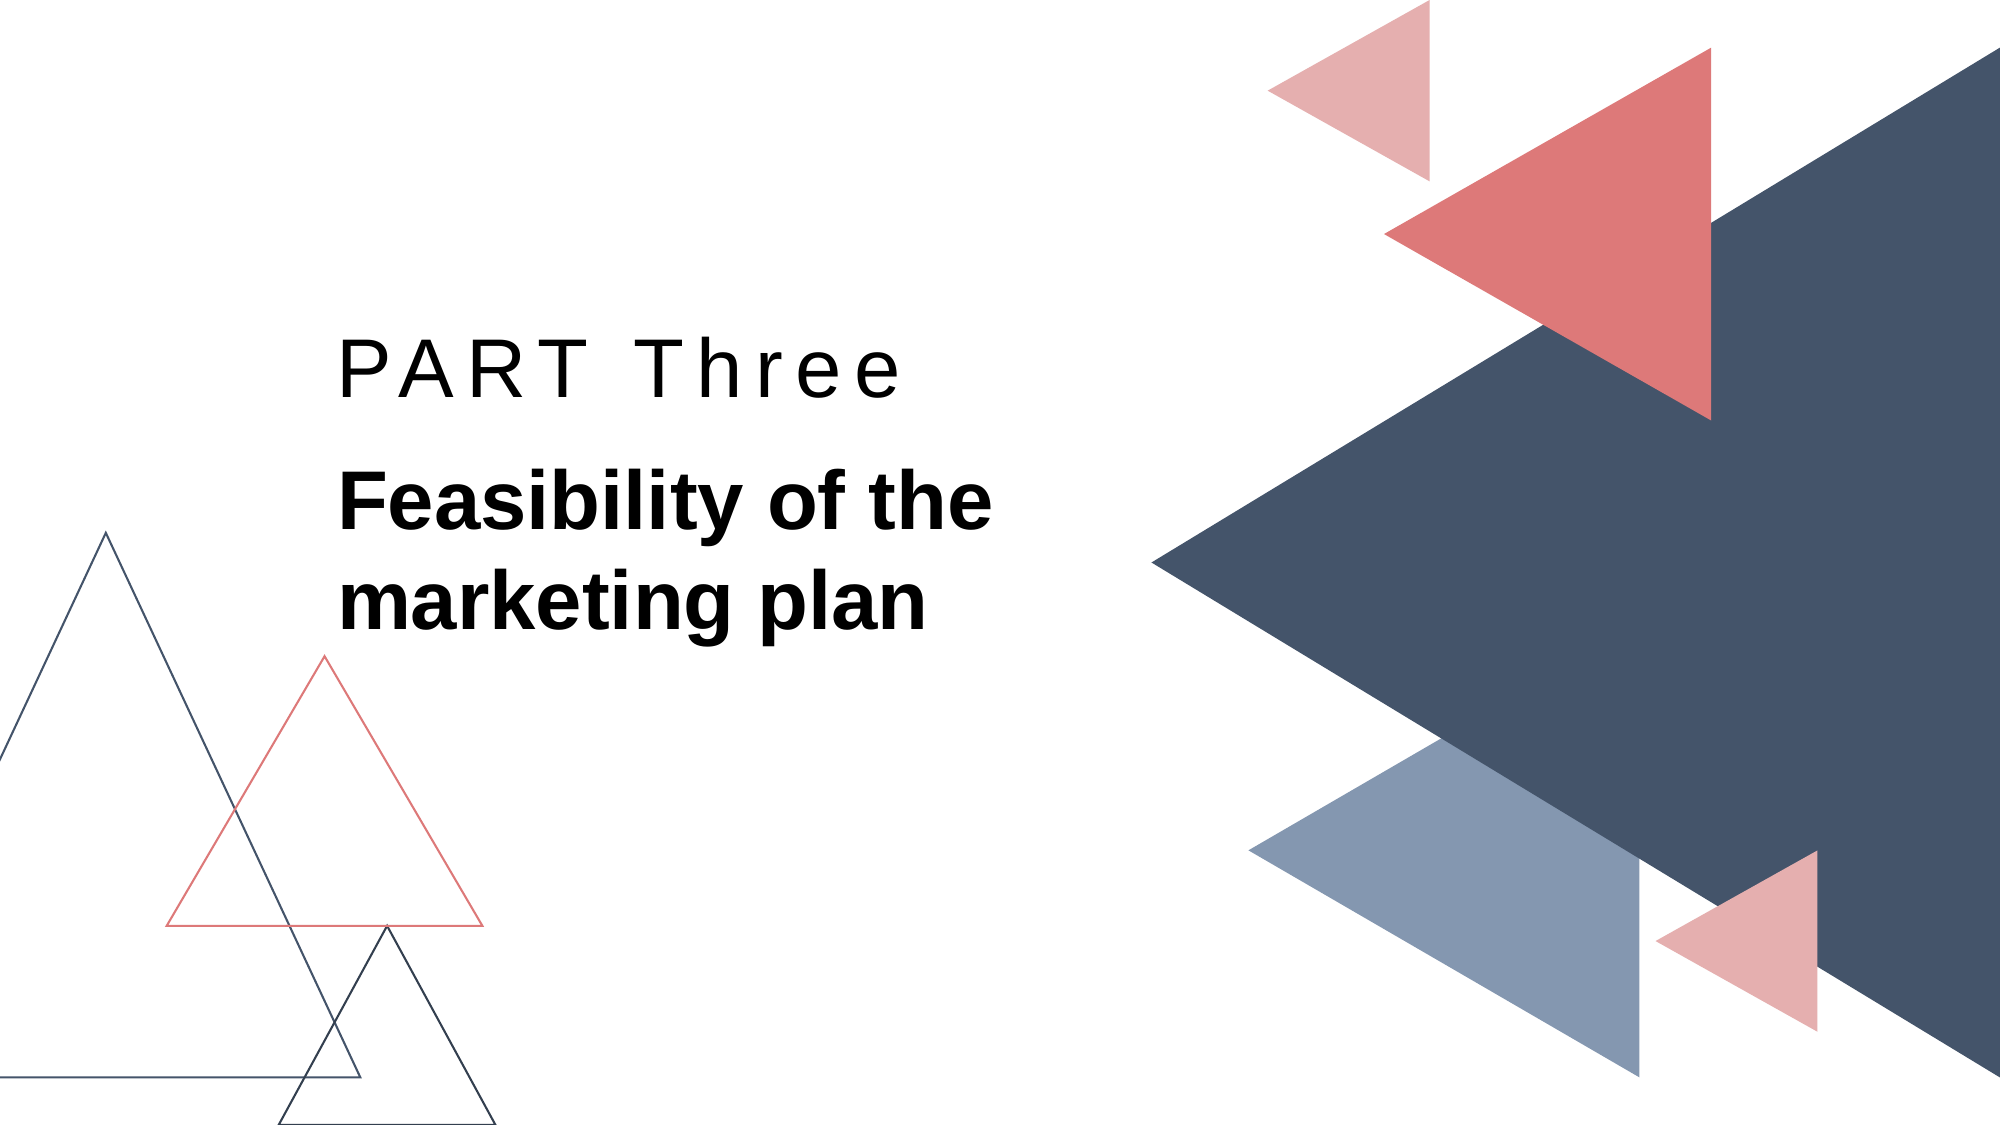

PART Three
Feasibility of the marketing plan